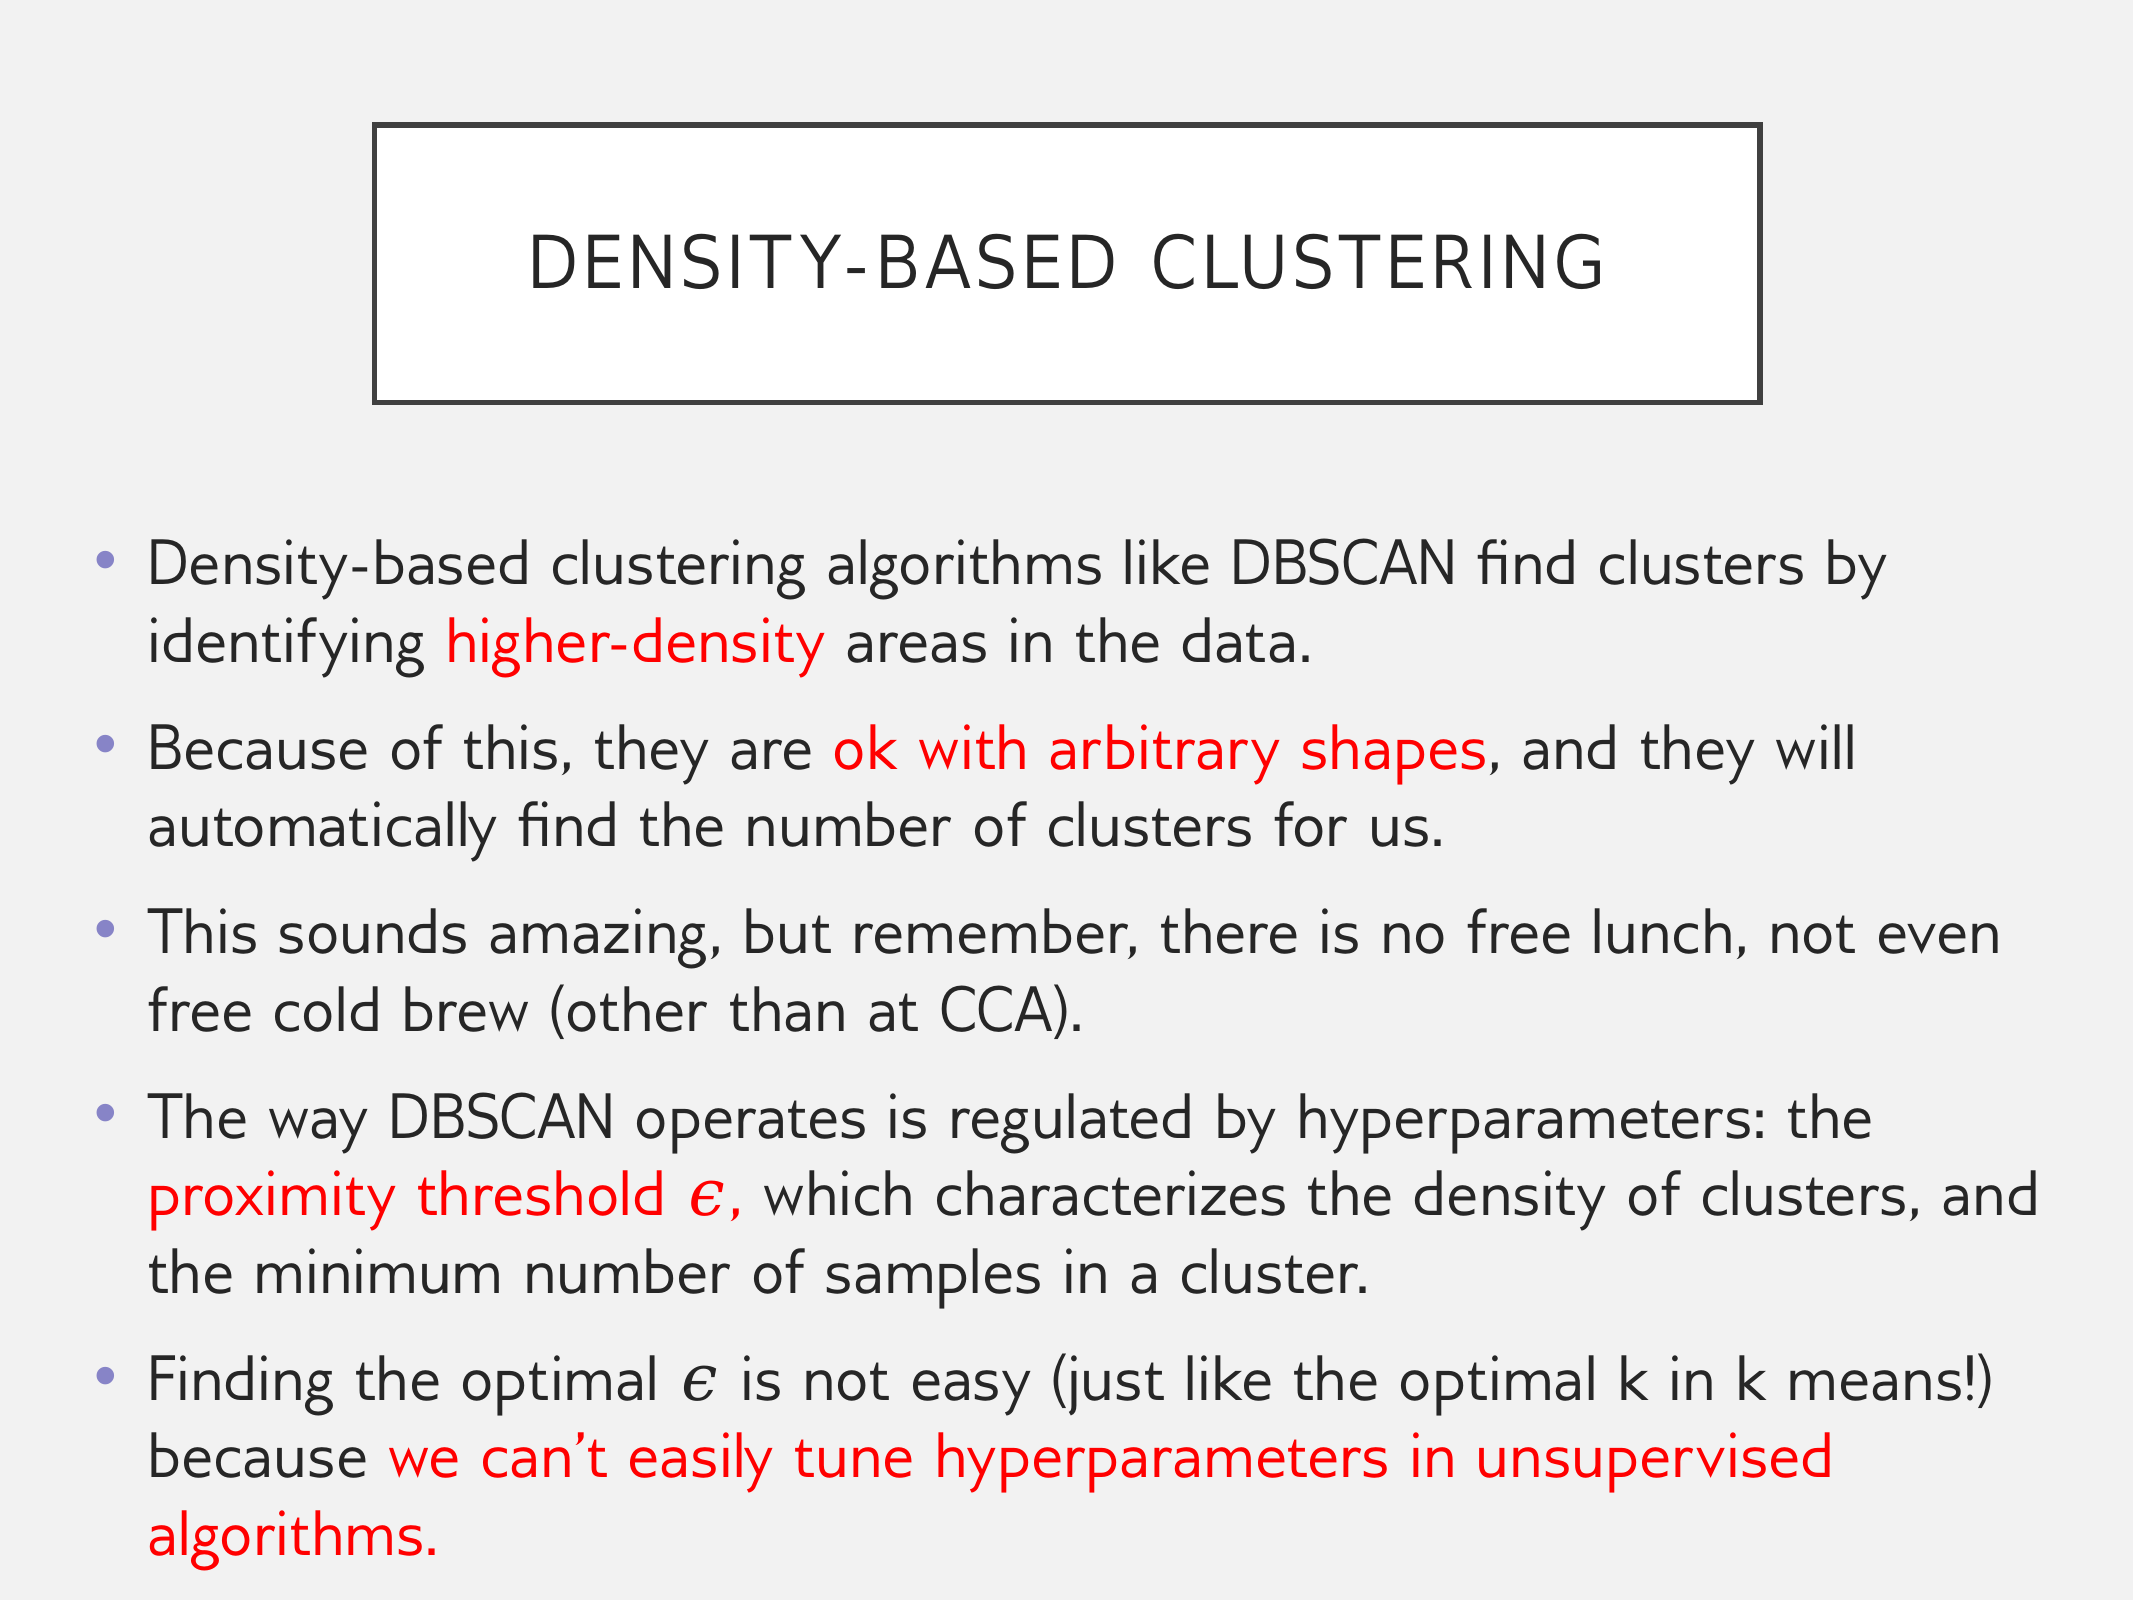

# density-based clustering
Density-based clustering algorithms like DBSCAN find clusters by identifying higher-density areas in the data.
Because of this, they are ok with arbitrary shapes, and they will automatically find the number of clusters for us.
This sounds amazing, but remember, there is no free lunch, not even free cold brew (other than at CCA).
The way DBSCAN operates is regulated by hyperparameters: the proximity threshold 𝜖, which characterizes the density of clusters, and the minimum number of samples in a cluster.
Finding the optimal 𝜖 is not easy (just like the optimal k in k means!) because we can’t easily tune hyperparameters in unsupervised algorithms.